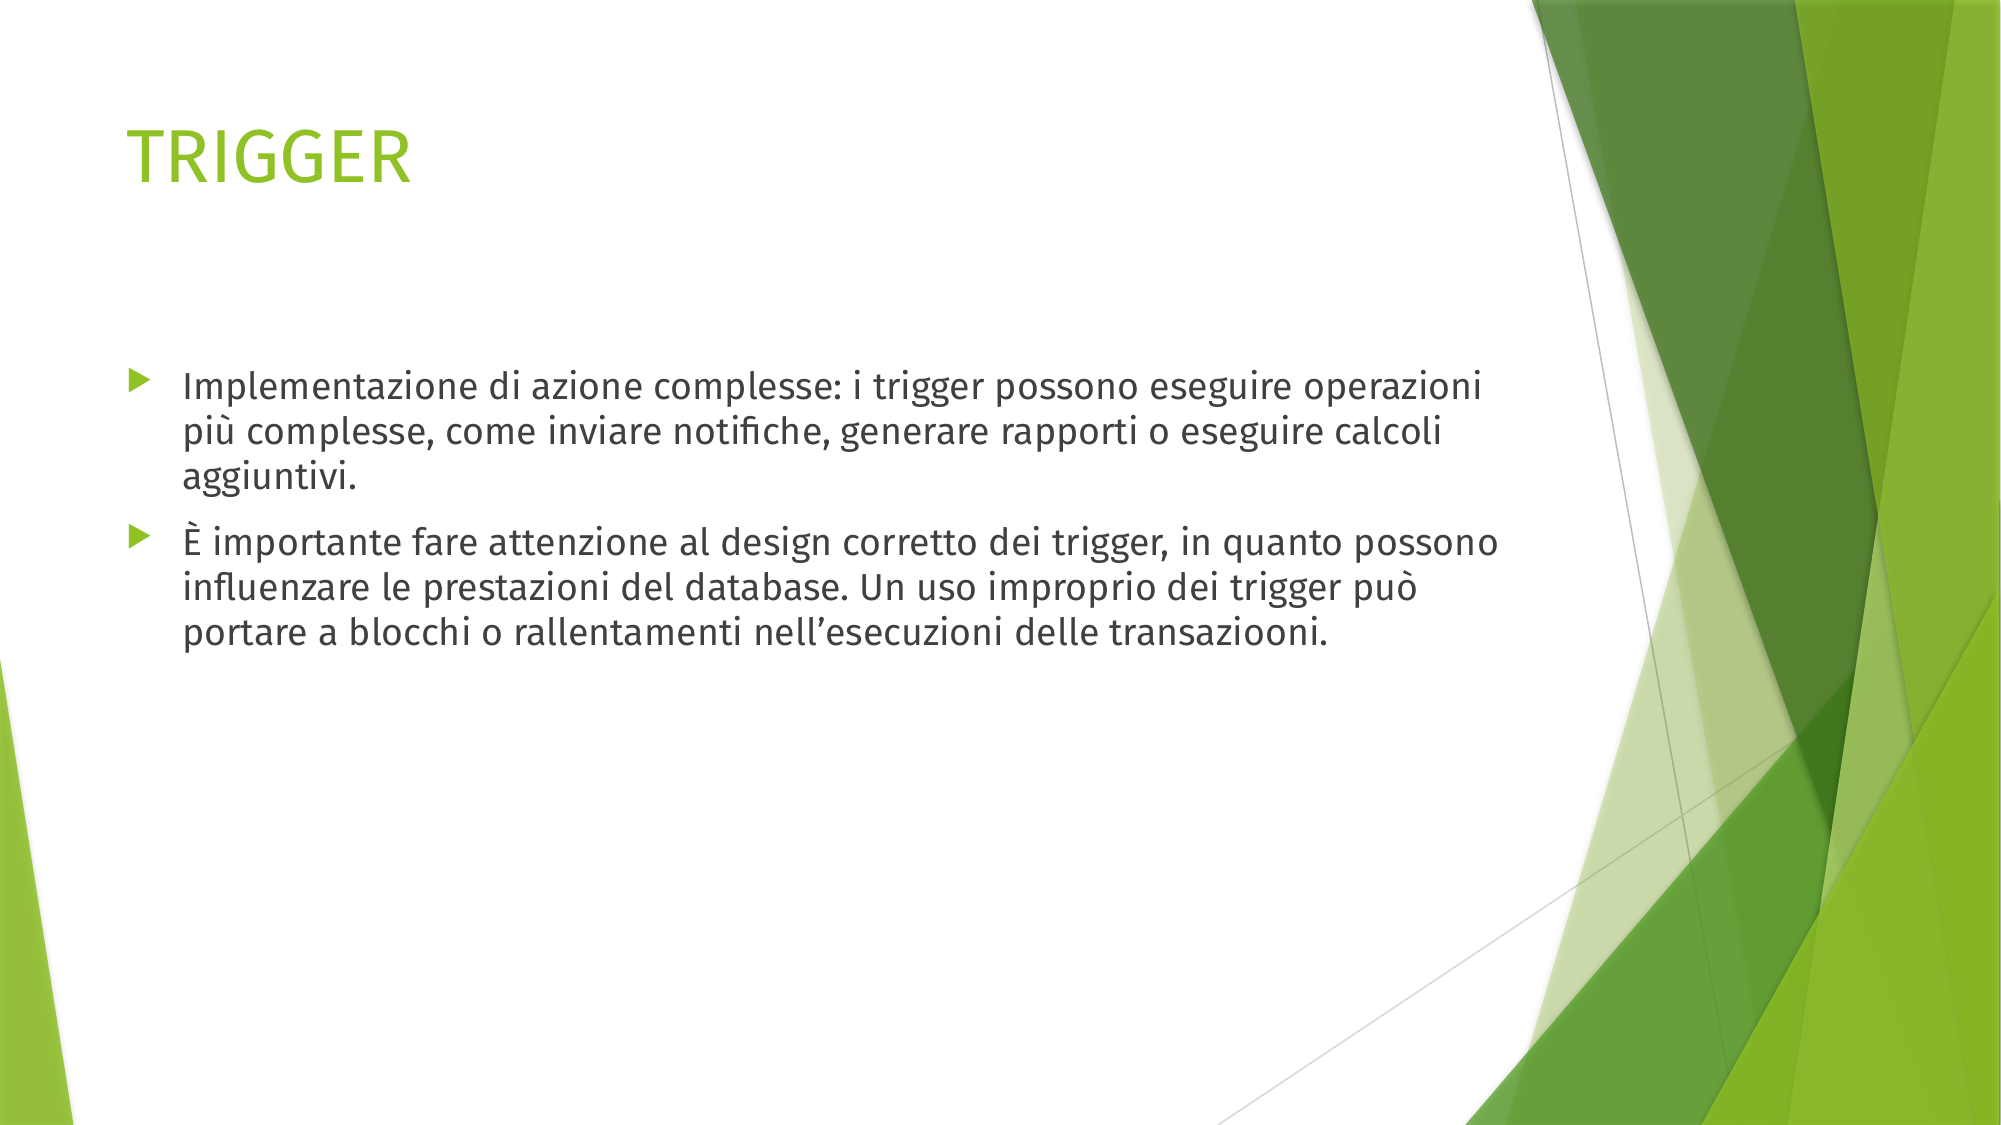

# TRIGGER
Implementazione di azione complesse: i trigger possono eseguire operazioni più complesse, come inviare notifiche, generare rapporti o eseguire calcoli aggiuntivi.
È importante fare attenzione al design corretto dei trigger, in quanto possono influenzare le prestazioni del database. Un uso improprio dei trigger può portare a blocchi o rallentamenti nell’esecuzioni delle transaziooni.